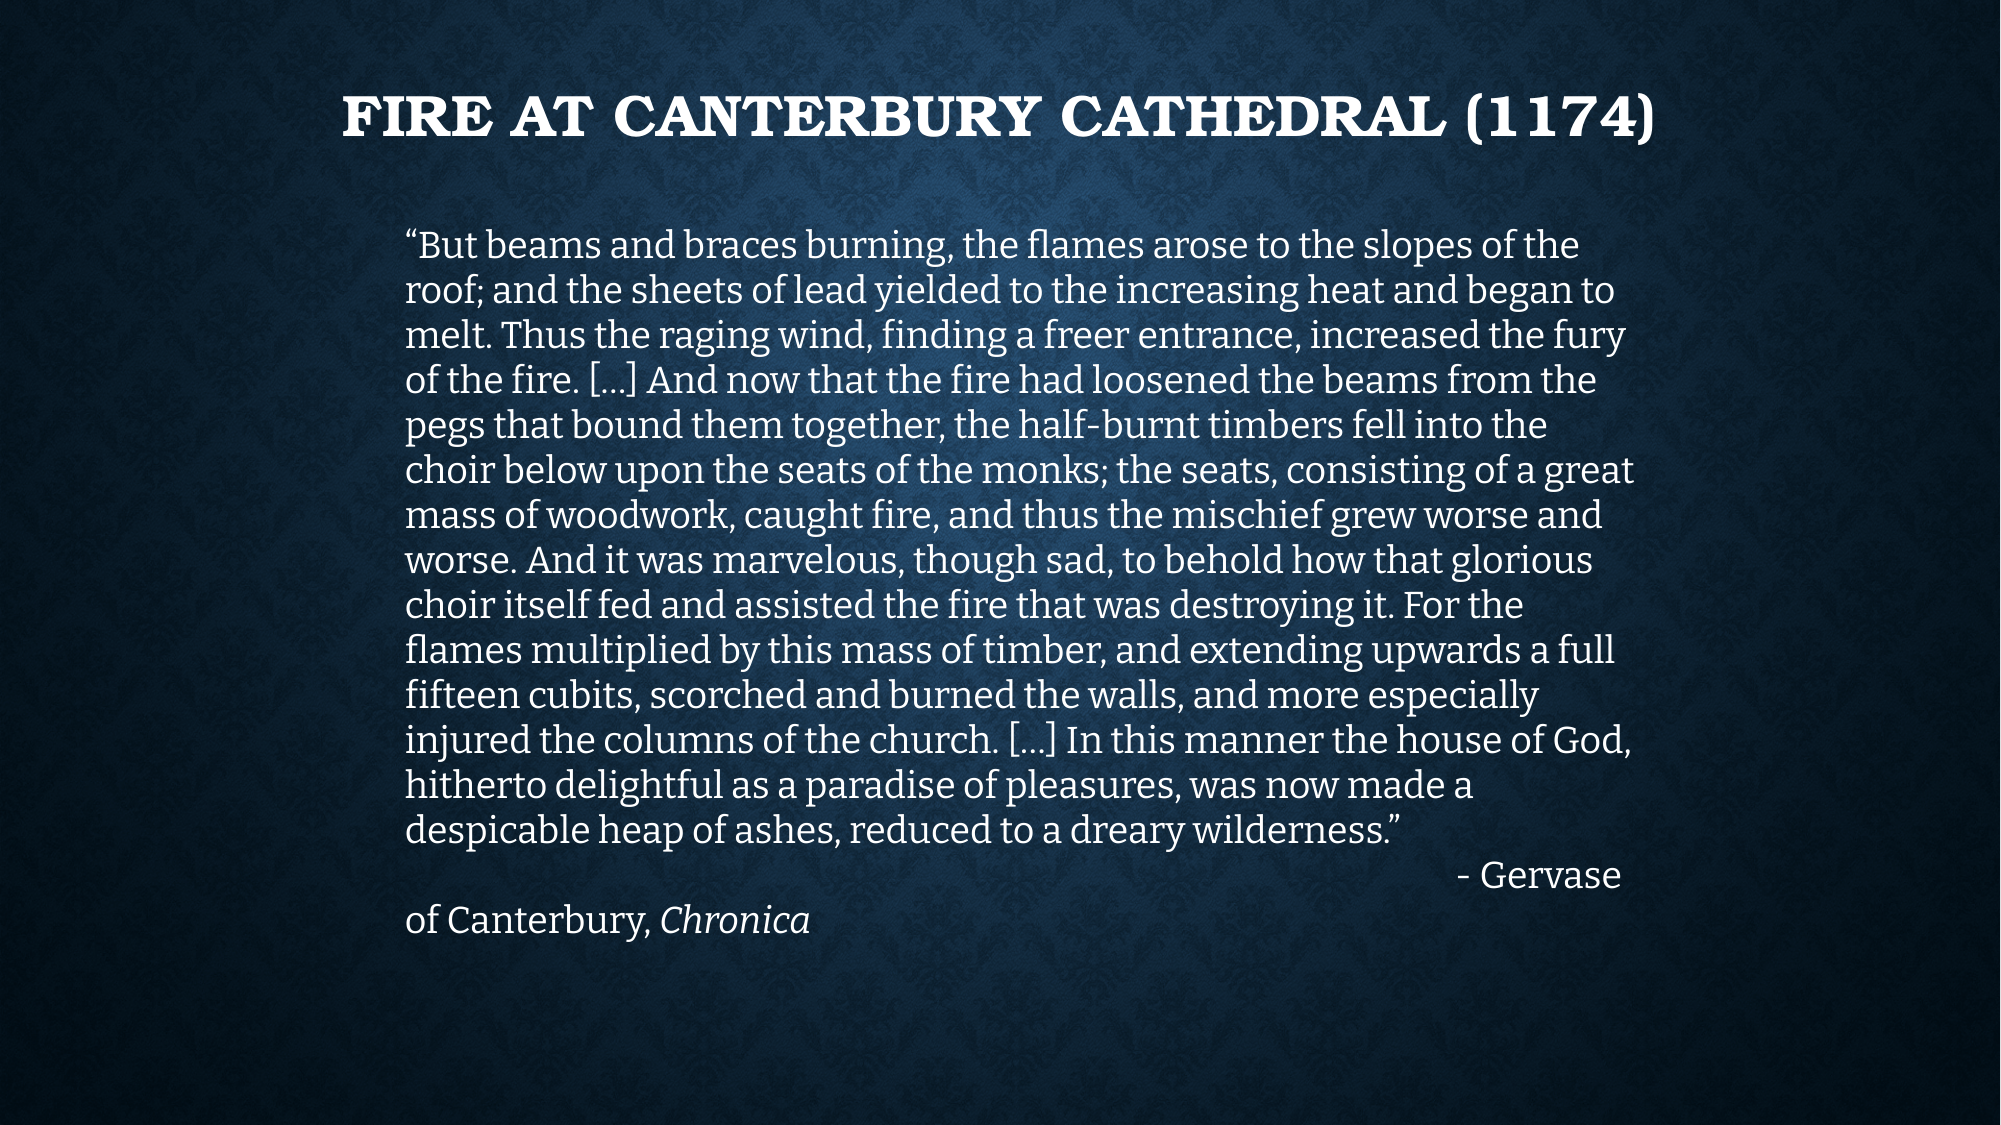

# Fire at Canterbury cathedral (1174)
“But beams and braces burning, the flames arose to the slopes of the roof; and the sheets of lead yielded to the increasing heat and began to melt. Thus the raging wind, finding a freer entrance, increased the fury of the fire. […] And now that the fire had loosened the beams from the pegs that bound them together, the half-burnt timbers fell into the choir below upon the seats of the monks; the seats, consisting of a great mass of woodwork, caught fire, and thus the mischief grew worse and worse. And it was marvelous, though sad, to behold how that glorious choir itself fed and assisted the fire that was destroying it. For the flames multiplied by this mass of timber, and extending upwards a full fifteen cubits, scorched and burned the walls, and more especially injured the columns of the church. […] In this manner the house of God, hitherto delightful as a paradise of pleasures, was now made a despicable heap of ashes, reduced to a dreary wilderness.”
							- Gervase of Canterbury, Chronica